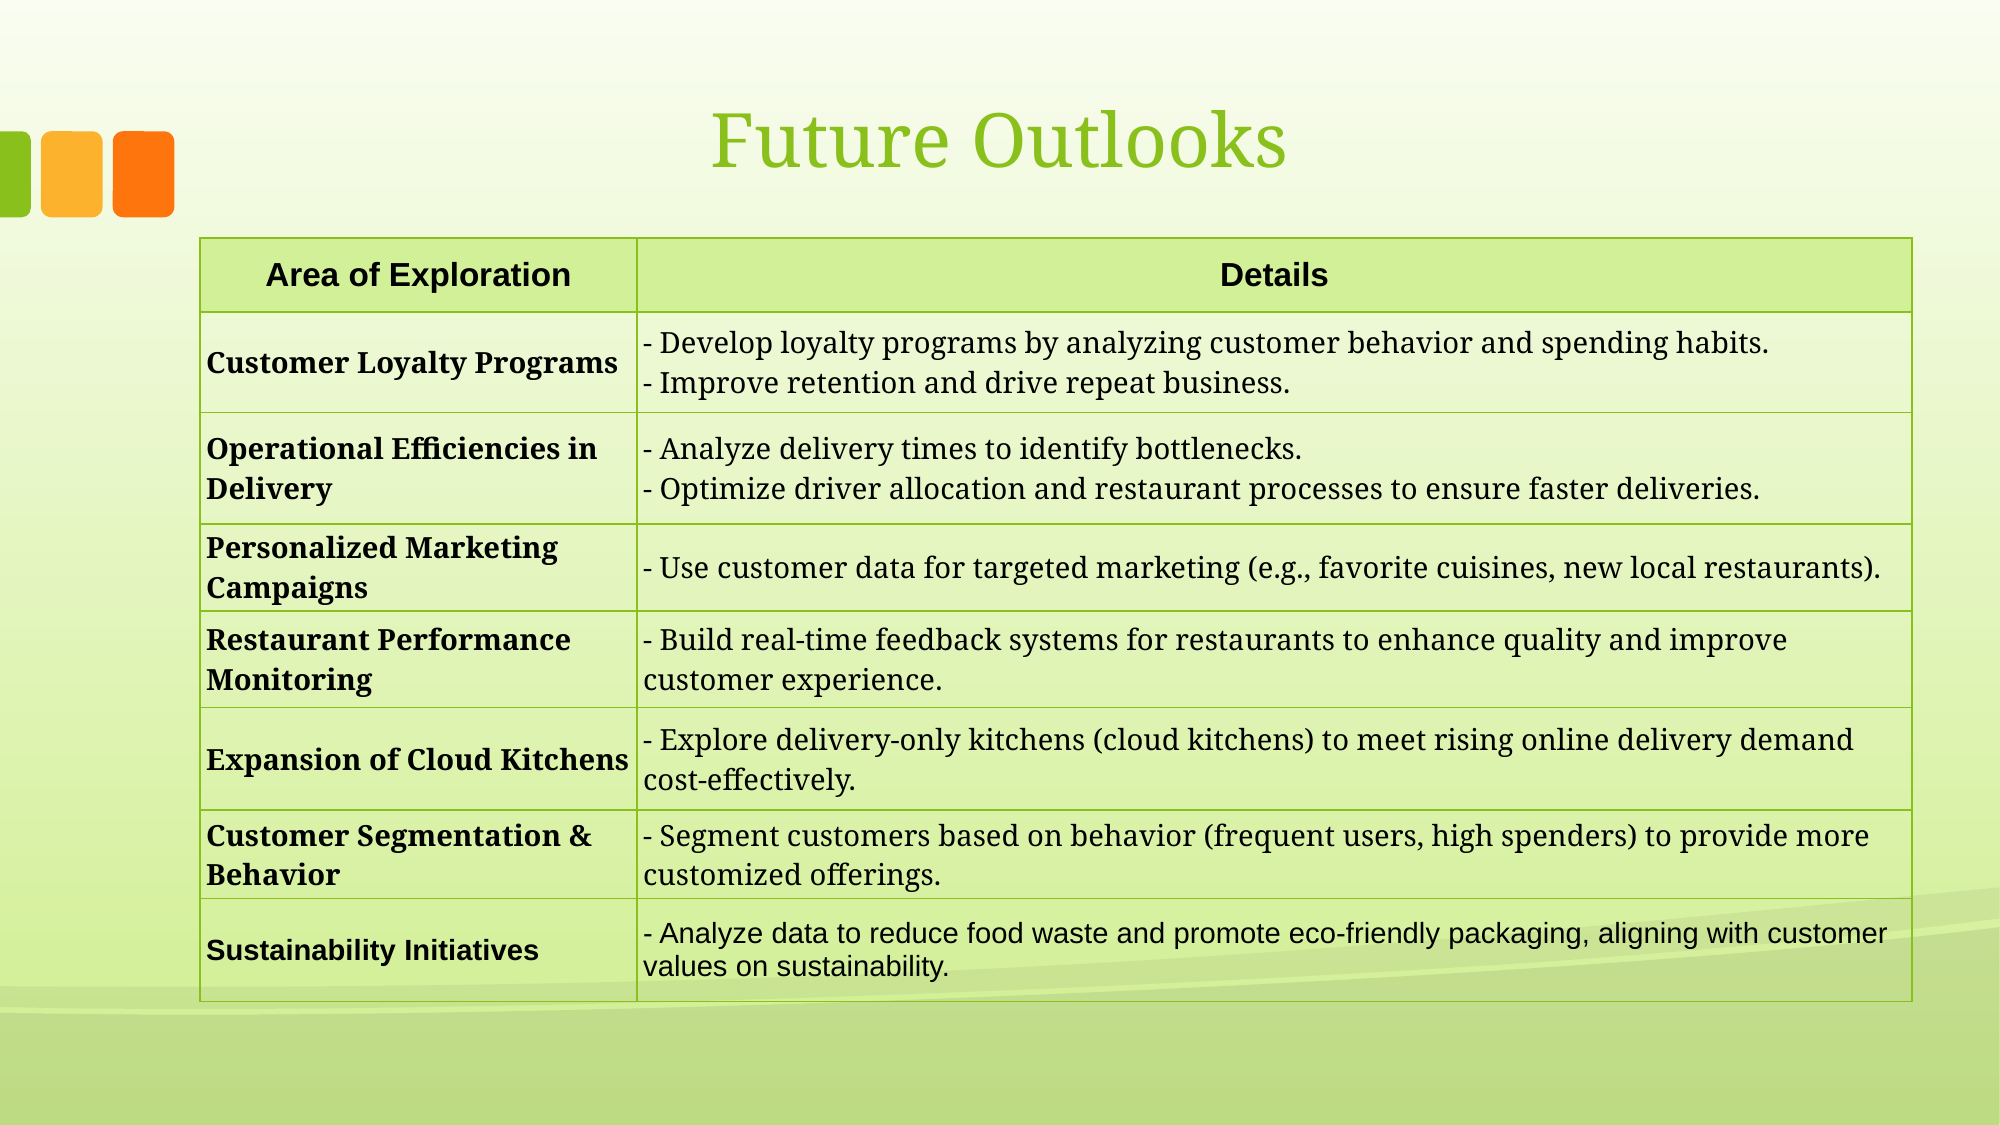

# Future Outlooks
| Area of Exploration | Details |
| --- | --- |
| Customer Loyalty Programs | - Develop loyalty programs by analyzing customer behavior and spending habits. - Improve retention and drive repeat business. |
| Operational Efficiencies in Delivery | - Analyze delivery times to identify bottlenecks. - Optimize driver allocation and restaurant processes to ensure faster deliveries. |
| Personalized Marketing Campaigns | - Use customer data for targeted marketing (e.g., favorite cuisines, new local restaurants). |
| Restaurant Performance Monitoring | - Build real-time feedback systems for restaurants to enhance quality and improve customer experience. |
| Expansion of Cloud Kitchens | - Explore delivery-only kitchens (cloud kitchens) to meet rising online delivery demand cost-effectively. |
| Customer Segmentation & Behavior | - Segment customers based on behavior (frequent users, high spenders) to provide more customized offerings. |
| Sustainability Initiatives | - Analyze data to reduce food waste and promote eco-friendly packaging, aligning with customer values on sustainability. |